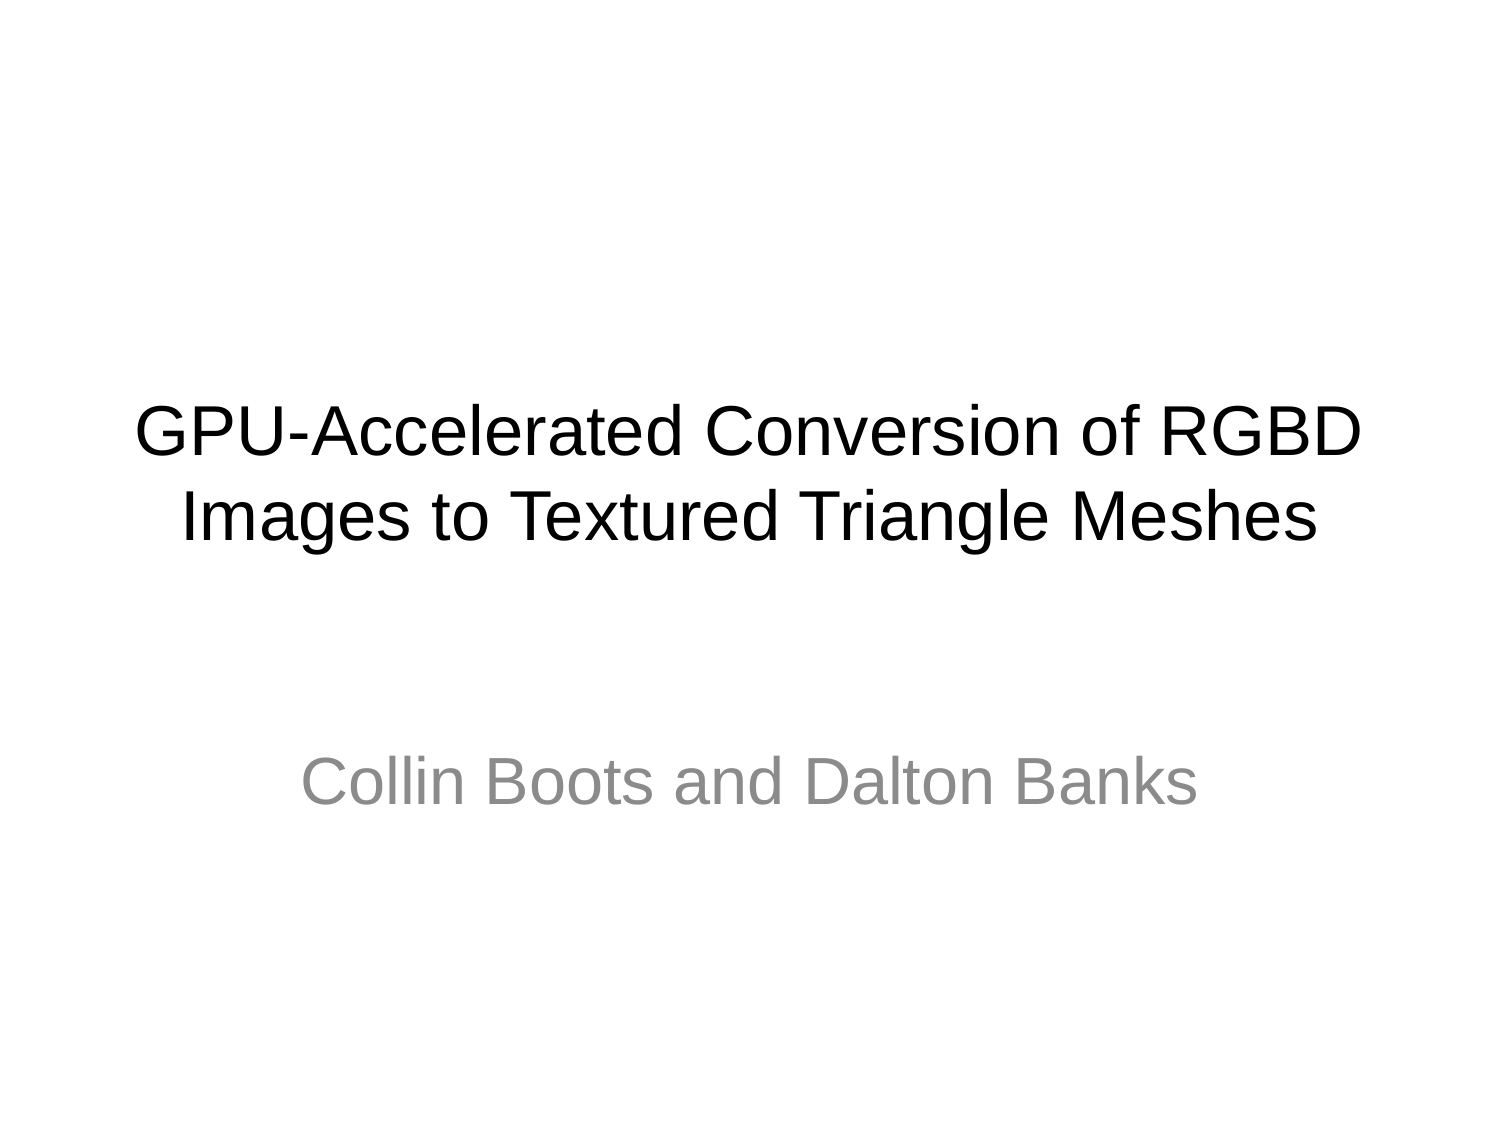

# GPU-Accelerated Conversion of RGBD Images to Textured Triangle Meshes

Collin Boots and Dalton Banks